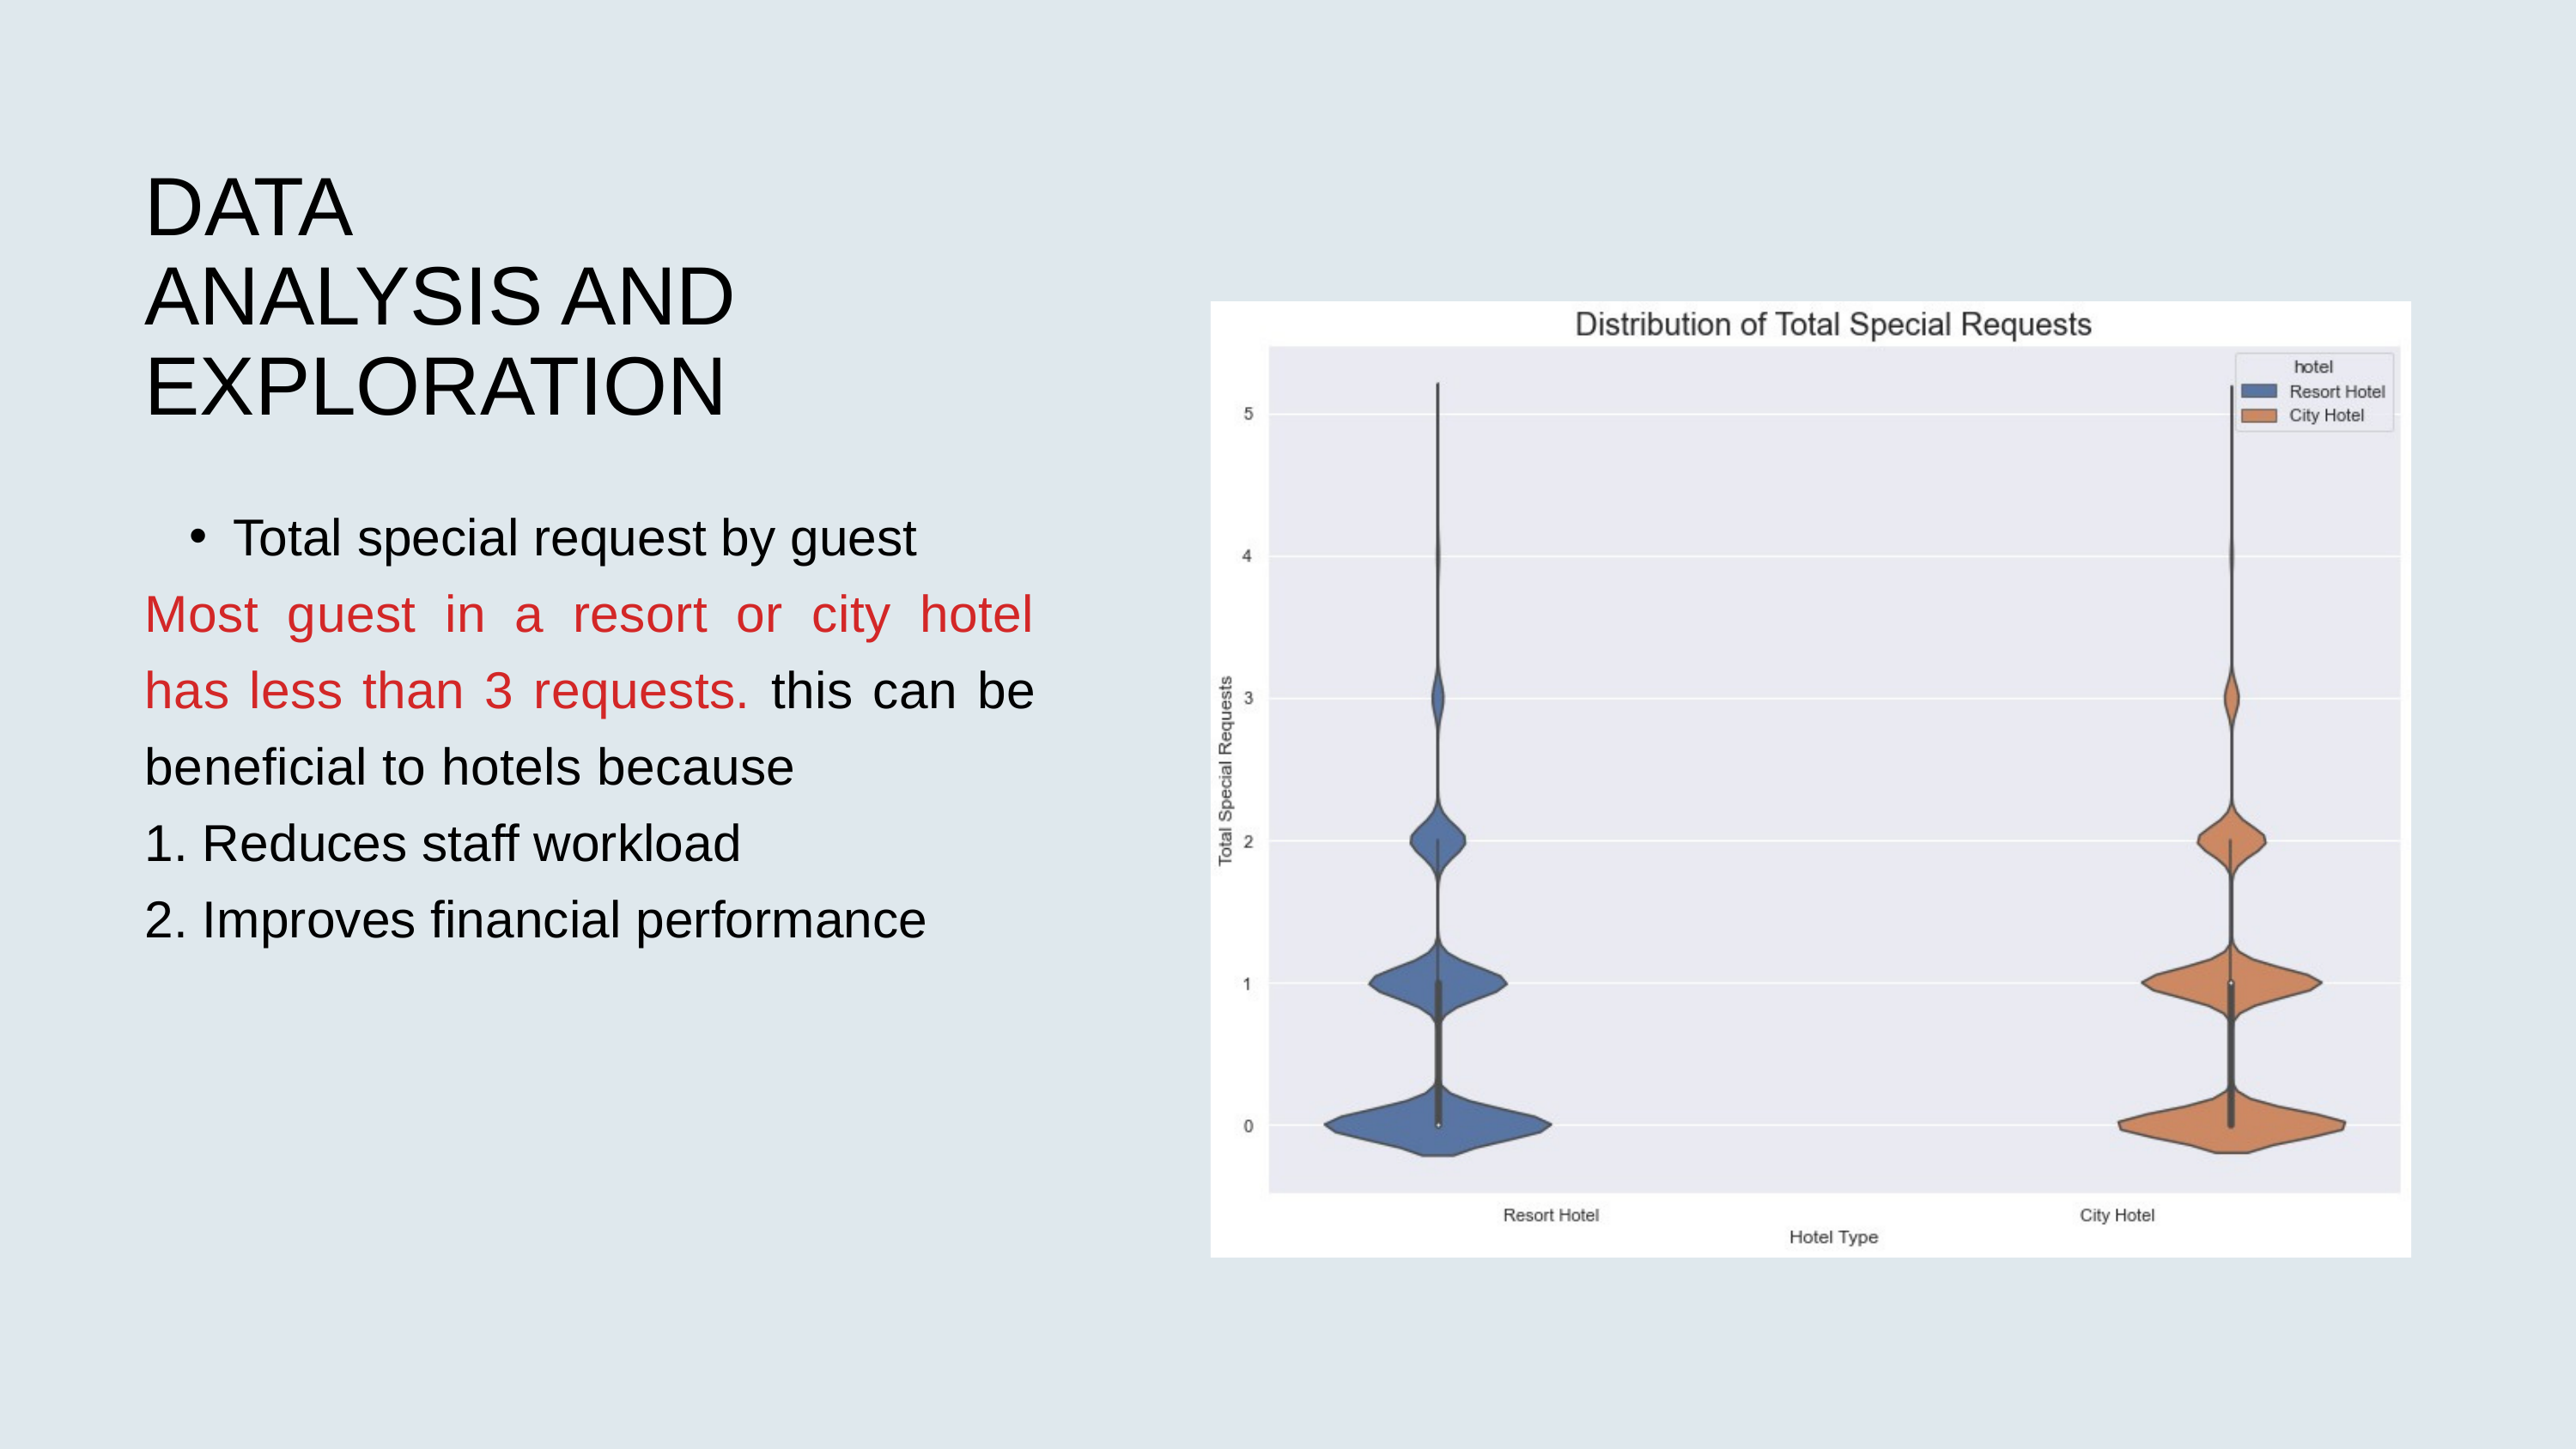

DATA ANALYSIS AND EXPLORATION

Total special request by guest
Most guest in a resort or city hotel has less than 3 requests. this can be beneficial to hotels because
1. Reduces staff workload
2. Improves financial performance